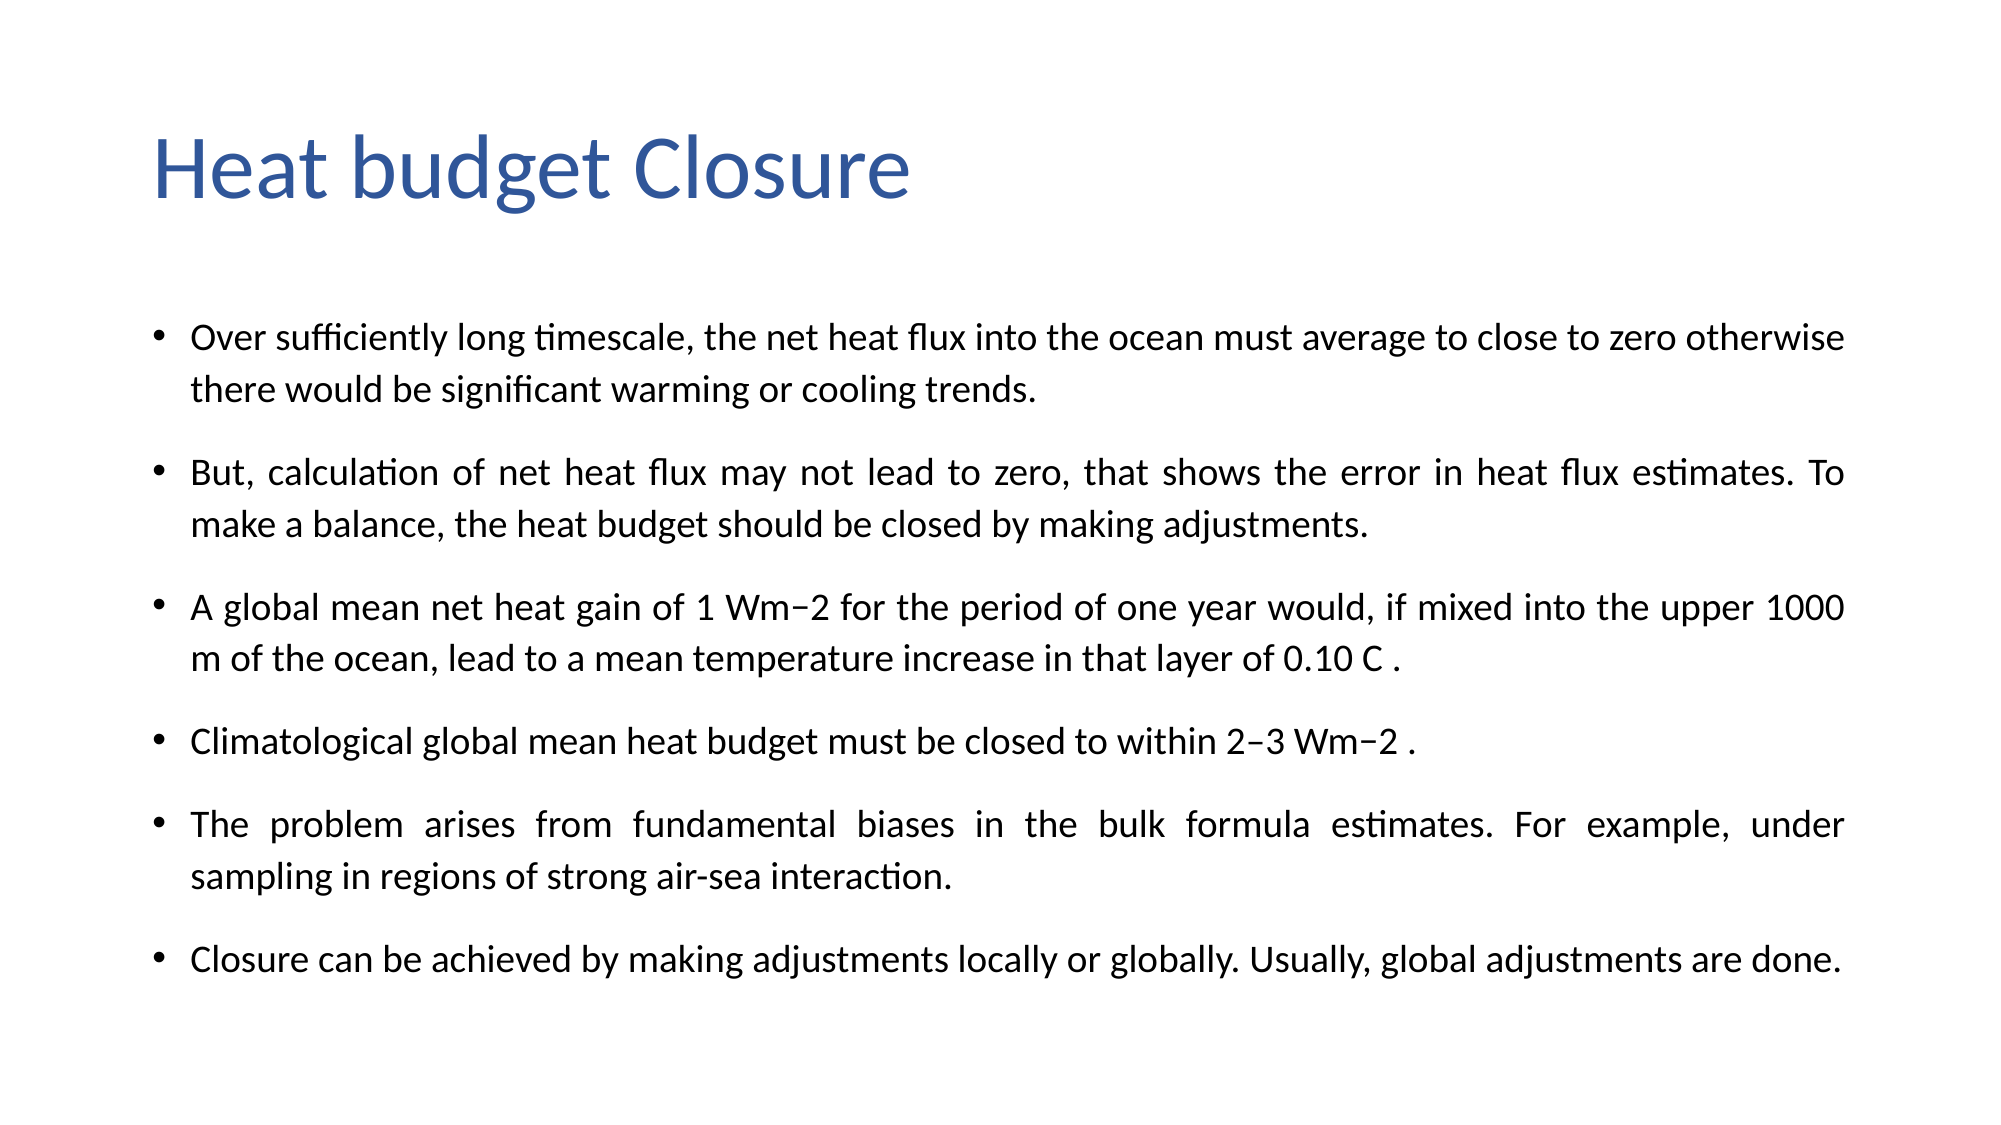

# Heat budget Closure
Over sufficiently long timescale, the net heat flux into the ocean must average to close to zero otherwise there would be significant warming or cooling trends.
But, calculation of net heat flux may not lead to zero, that shows the error in heat flux estimates. To make a balance, the heat budget should be closed by making adjustments.
A global mean net heat gain of 1 Wm−2 for the period of one year would, if mixed into the upper 1000 m of the ocean, lead to a mean temperature increase in that layer of 0.10 C .
Climatological global mean heat budget must be closed to within 2–3 Wm−2 .
The problem arises from fundamental biases in the bulk formula estimates. For example, under sampling in regions of strong air-sea interaction.
Closure can be achieved by making adjustments locally or globally. Usually, global adjustments are done.